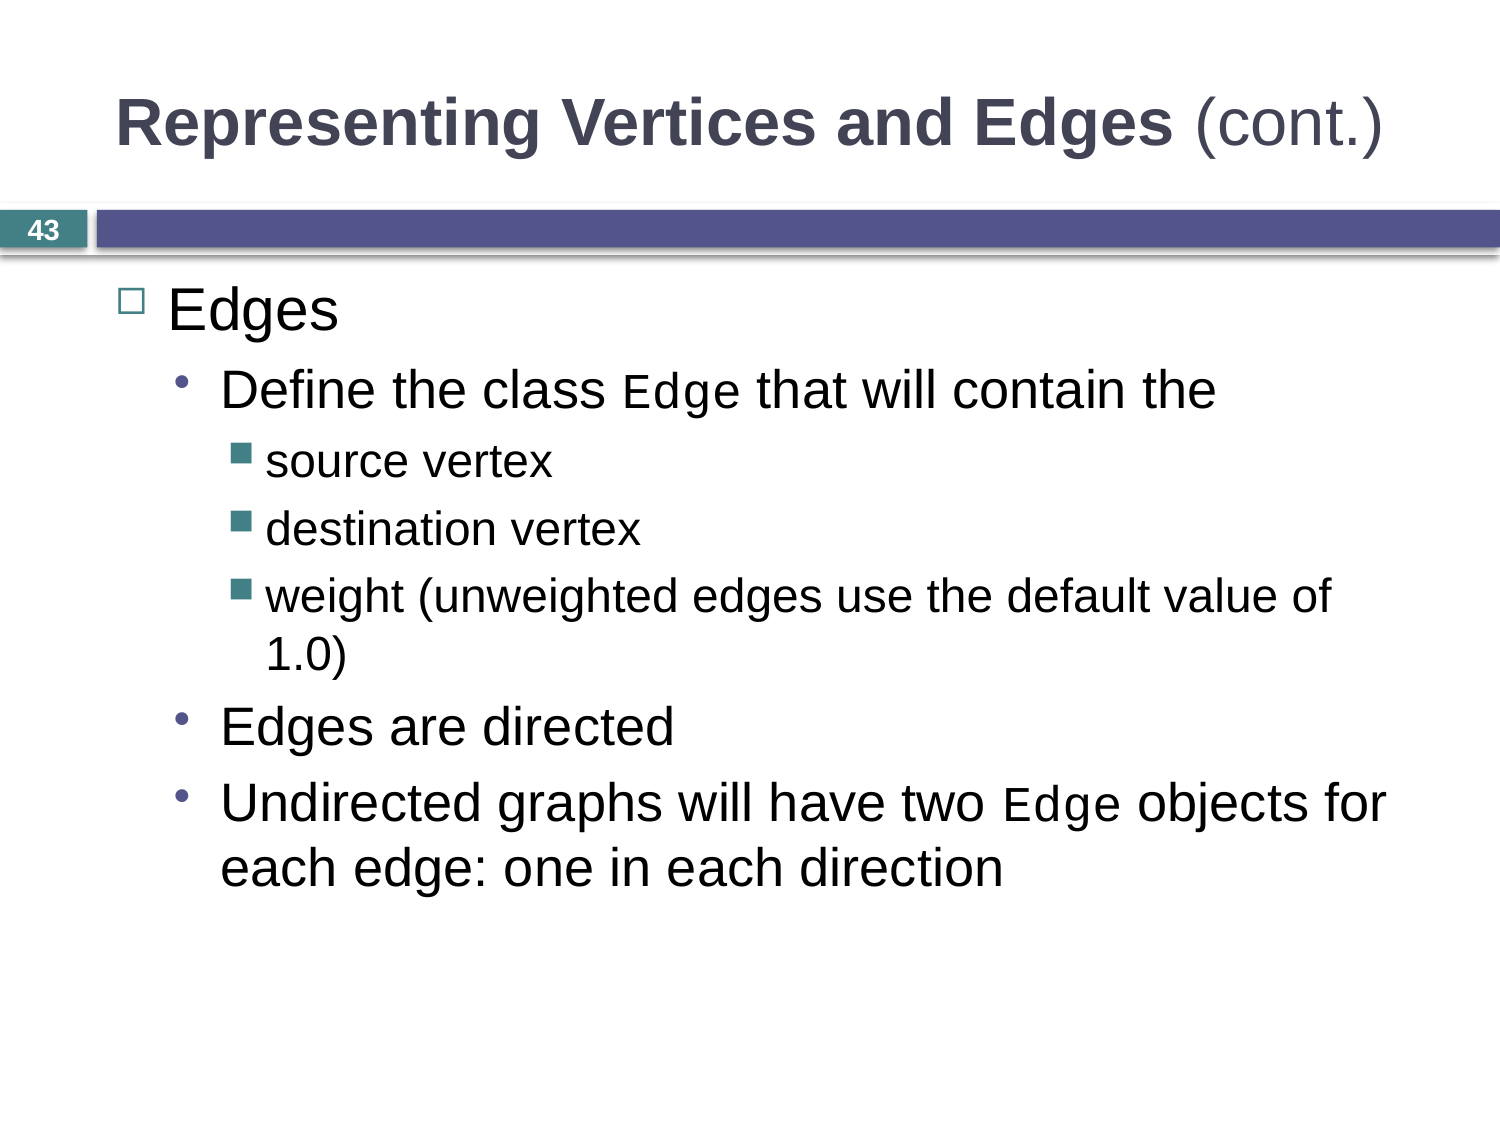

# Representing Vertices and Edges (cont.)
43
Edges
Define the class Edge that will contain the
source vertex
destination vertex
weight (unweighted edges use the default value of 1.0)
Edges are directed
Undirected graphs will have two Edge objects for each edge: one in each direction